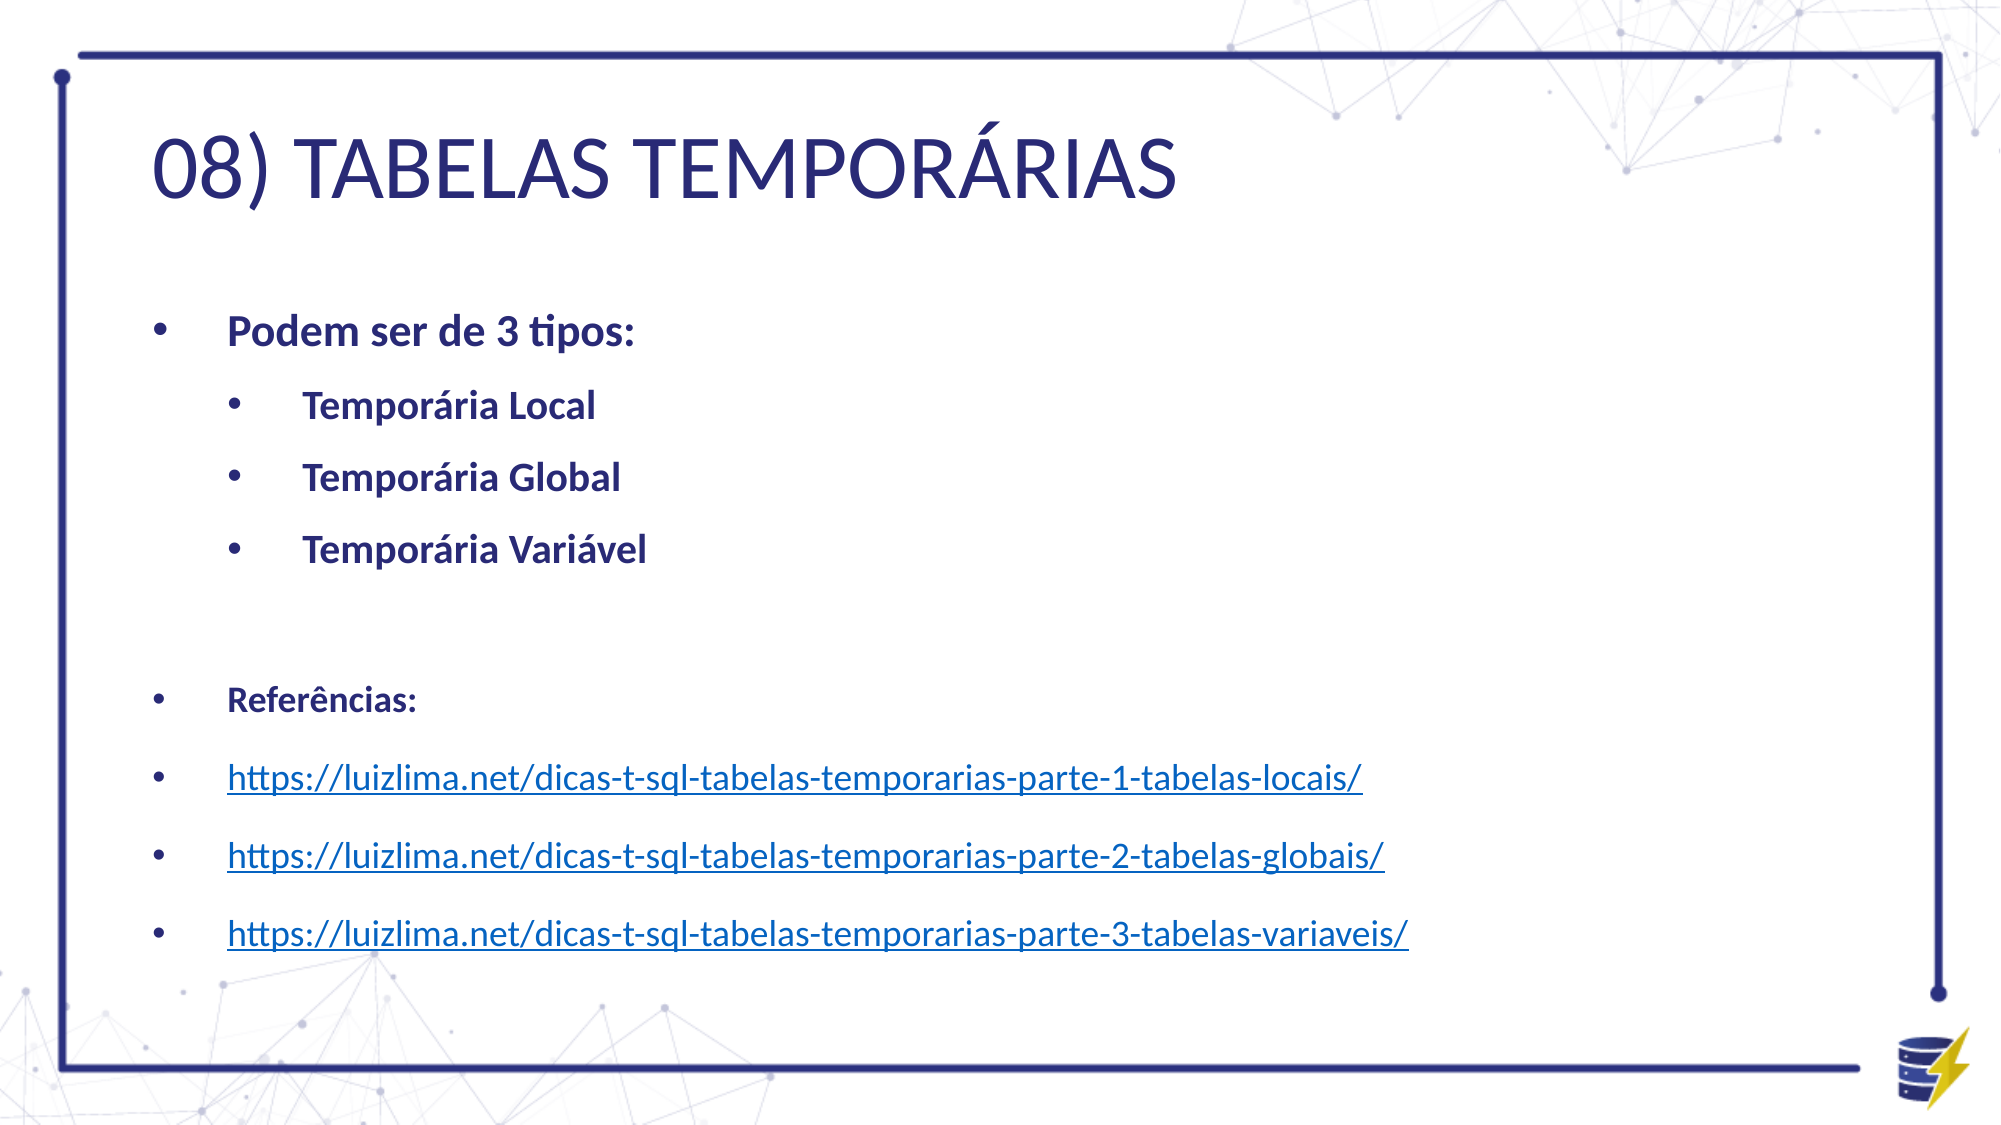

# 08) TABELAS TEMPORÁRIAS
Podem ser de 3 tipos:
Temporária Local
Temporária Global
Temporária Variável

Referências:
https://luizlima.net/dicas-t-sql-tabelas-temporarias-parte-1-tabelas-locais/
https://luizlima.net/dicas-t-sql-tabelas-temporarias-parte-2-tabelas-globais/
https://luizlima.net/dicas-t-sql-tabelas-temporarias-parte-3-tabelas-variaveis/